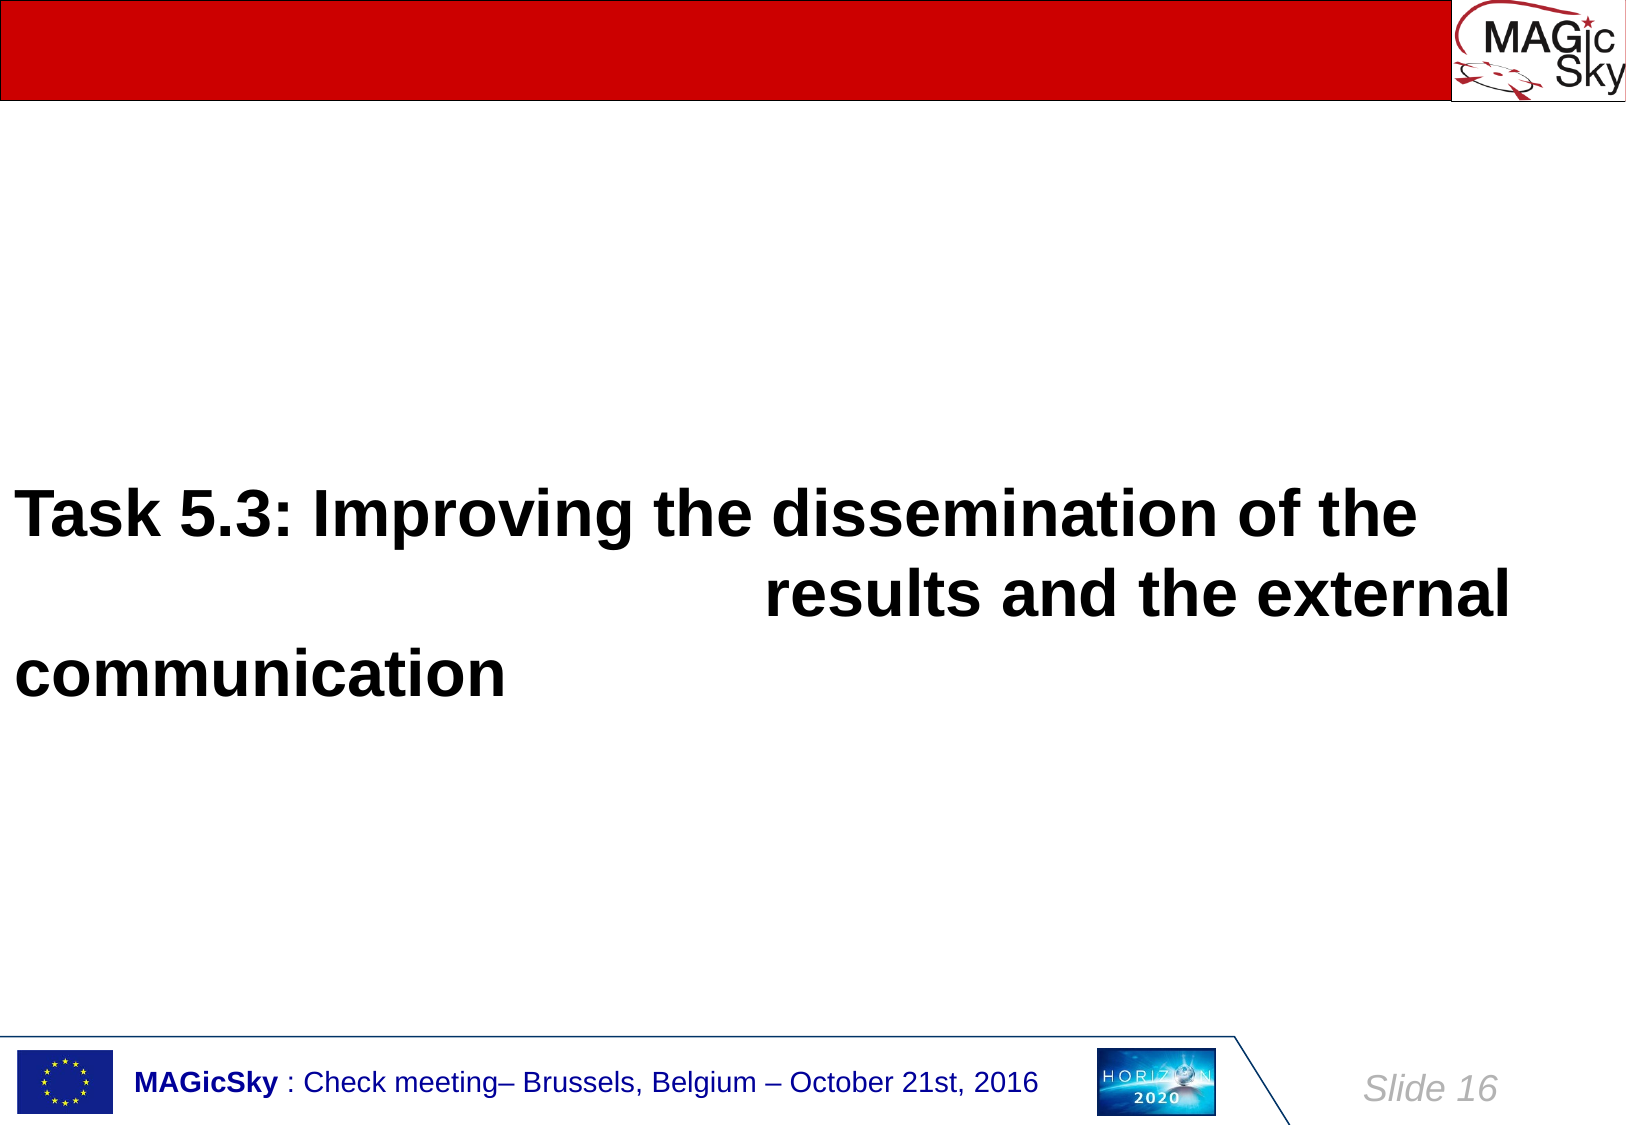

#
Task 5.3: Improving the dissemination of the 						results and the external communication